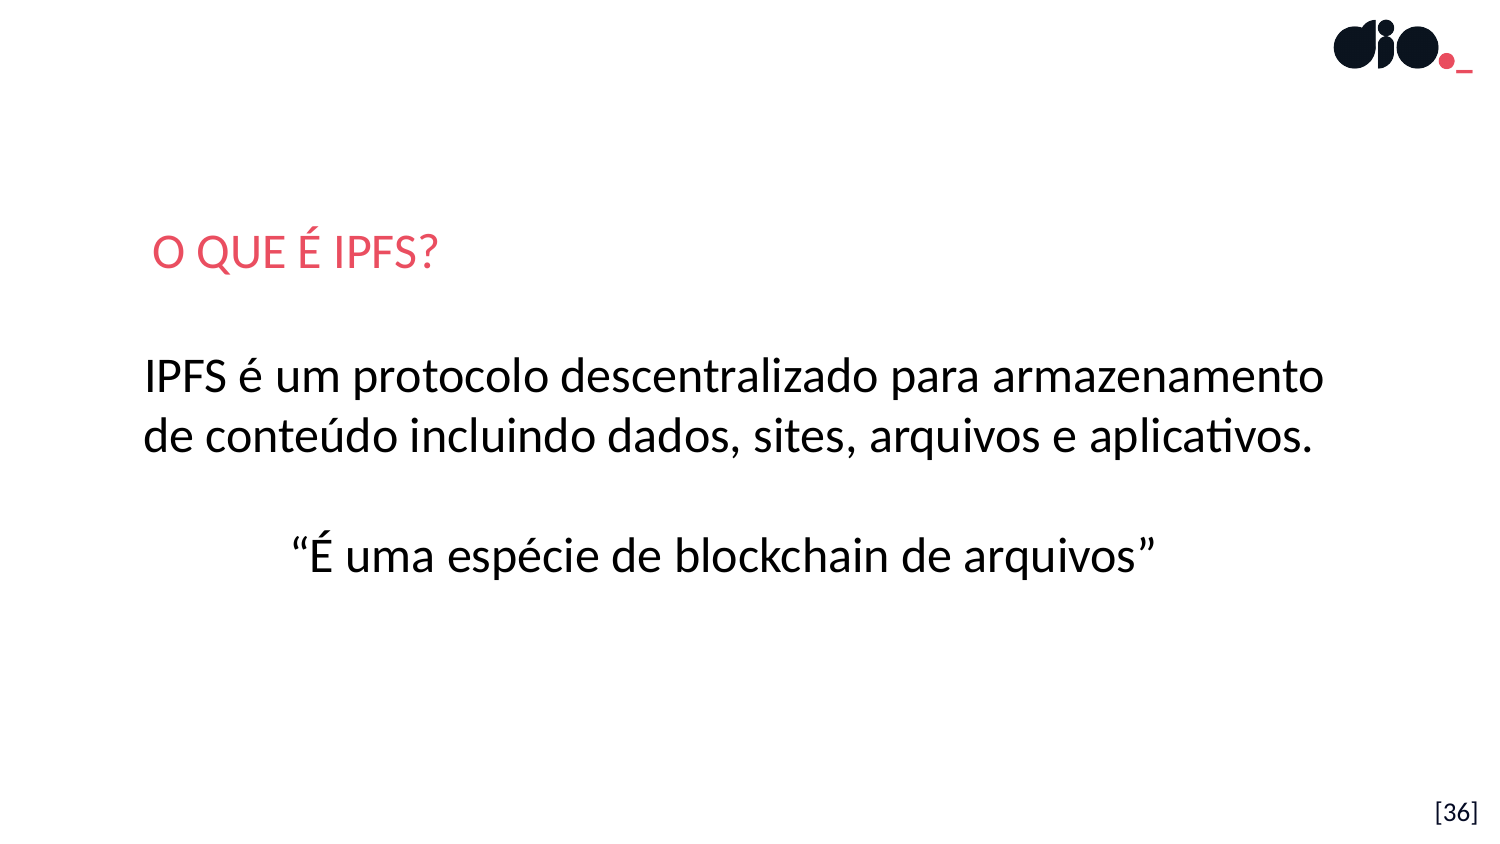

O QUE É IPFS?
 IPFS é um protocolo descentralizado para armazenamento de conteúdo incluindo dados, sites, arquivos e aplicativos.

“É uma espécie de blockchain de arquivos”
[36]